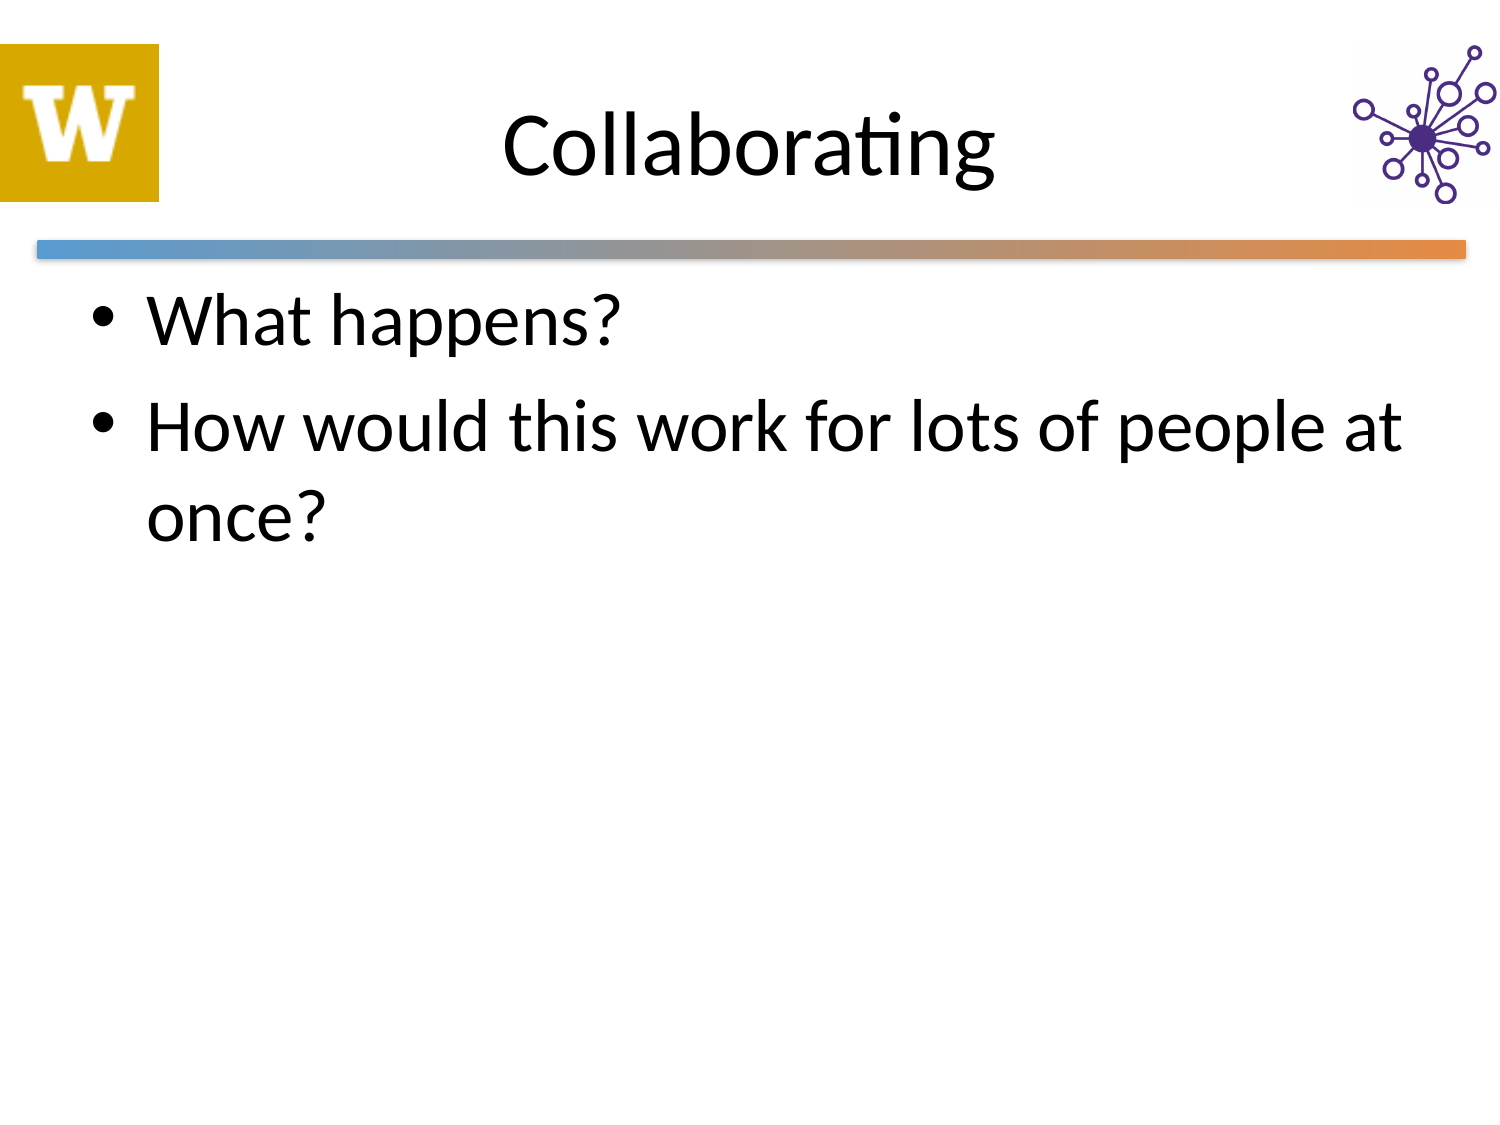

# Collaborating
What happens?
How would this work for lots of people at once?